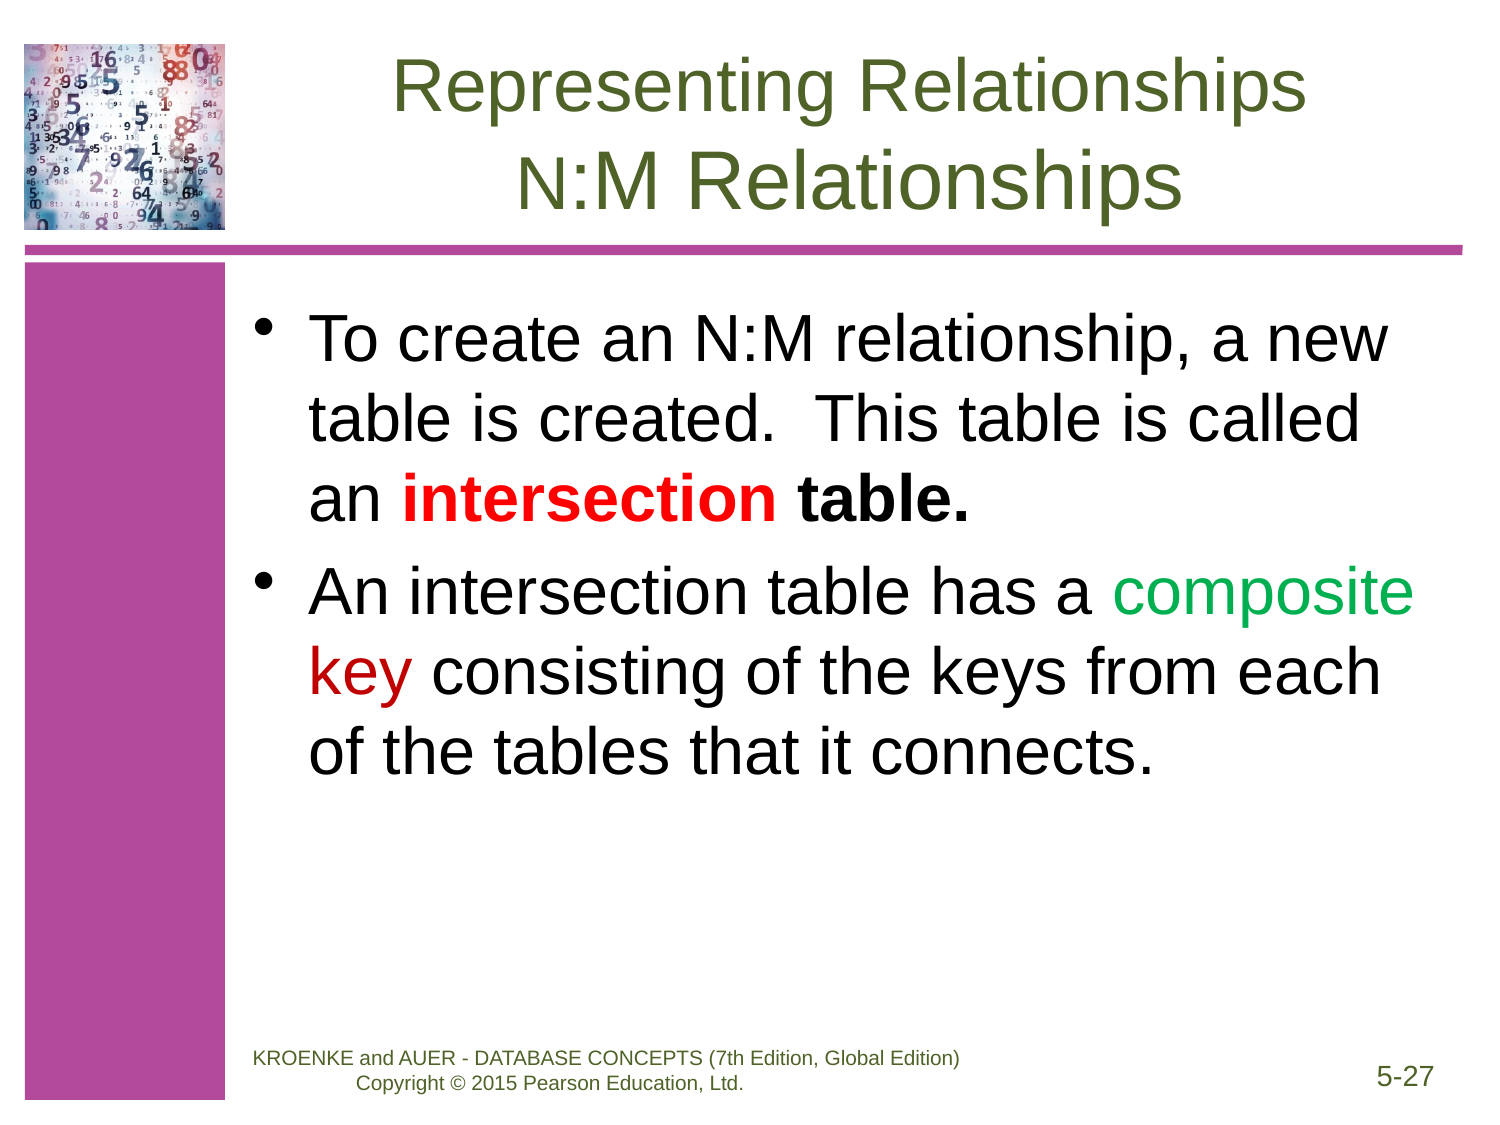

# Representing Relationships N:M Relationships
To create an N:M relationship, a new table is created.  This table is called an intersection table.
An intersection table has a composite key consisting of the keys from each of the tables that it connects.

KROENKE and AUER - DATABASE CONCEPTS (7th Edition, Global Edition)                                      Copyright © 2015 Pearson Education, Ltd.
5-27